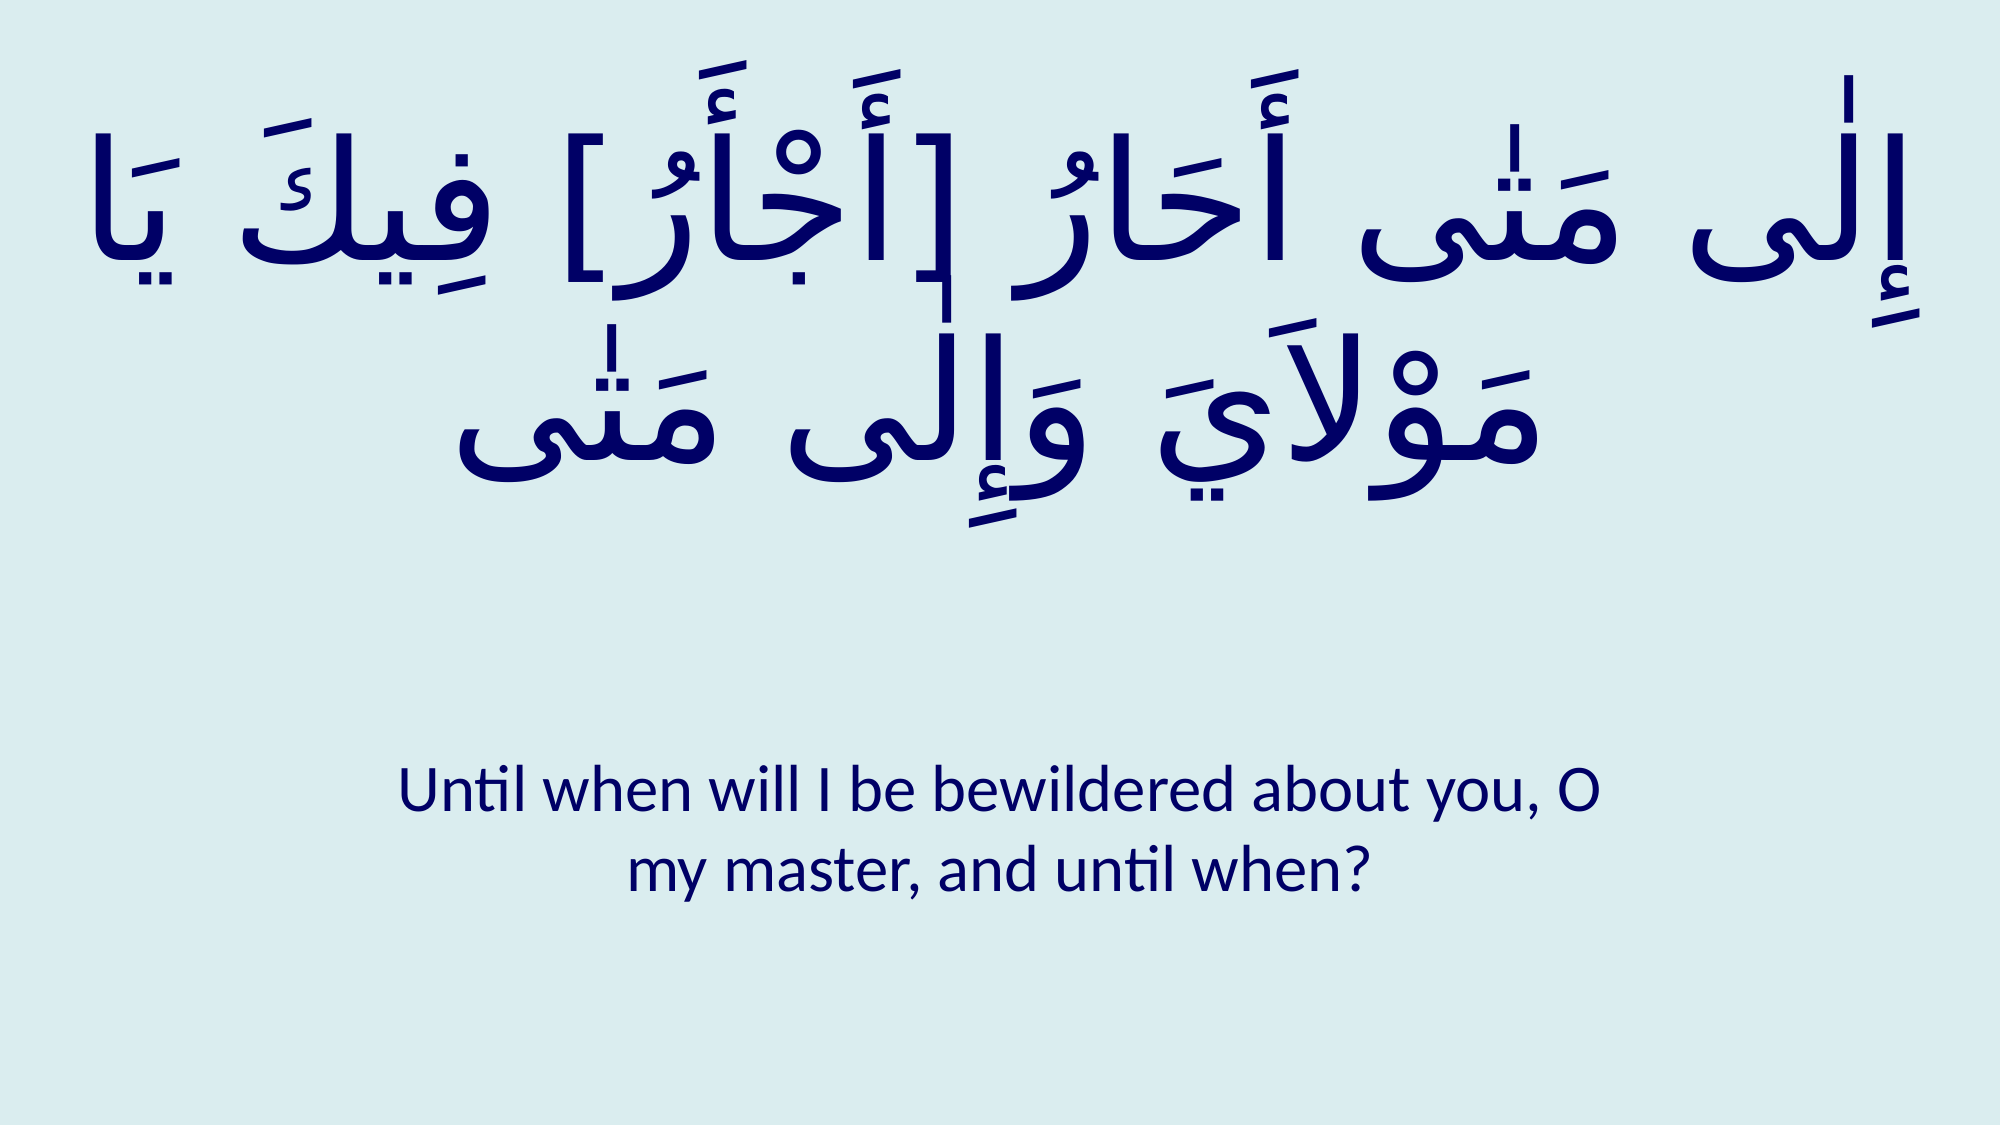

# إِلٰى مَتٰى أَحَارُ [أَجْأَرُ] فِيكَ يَا مَوْلاَيَ وَإِلٰى مَتٰى
Until when will I be bewildered about you, O my master, and until when?